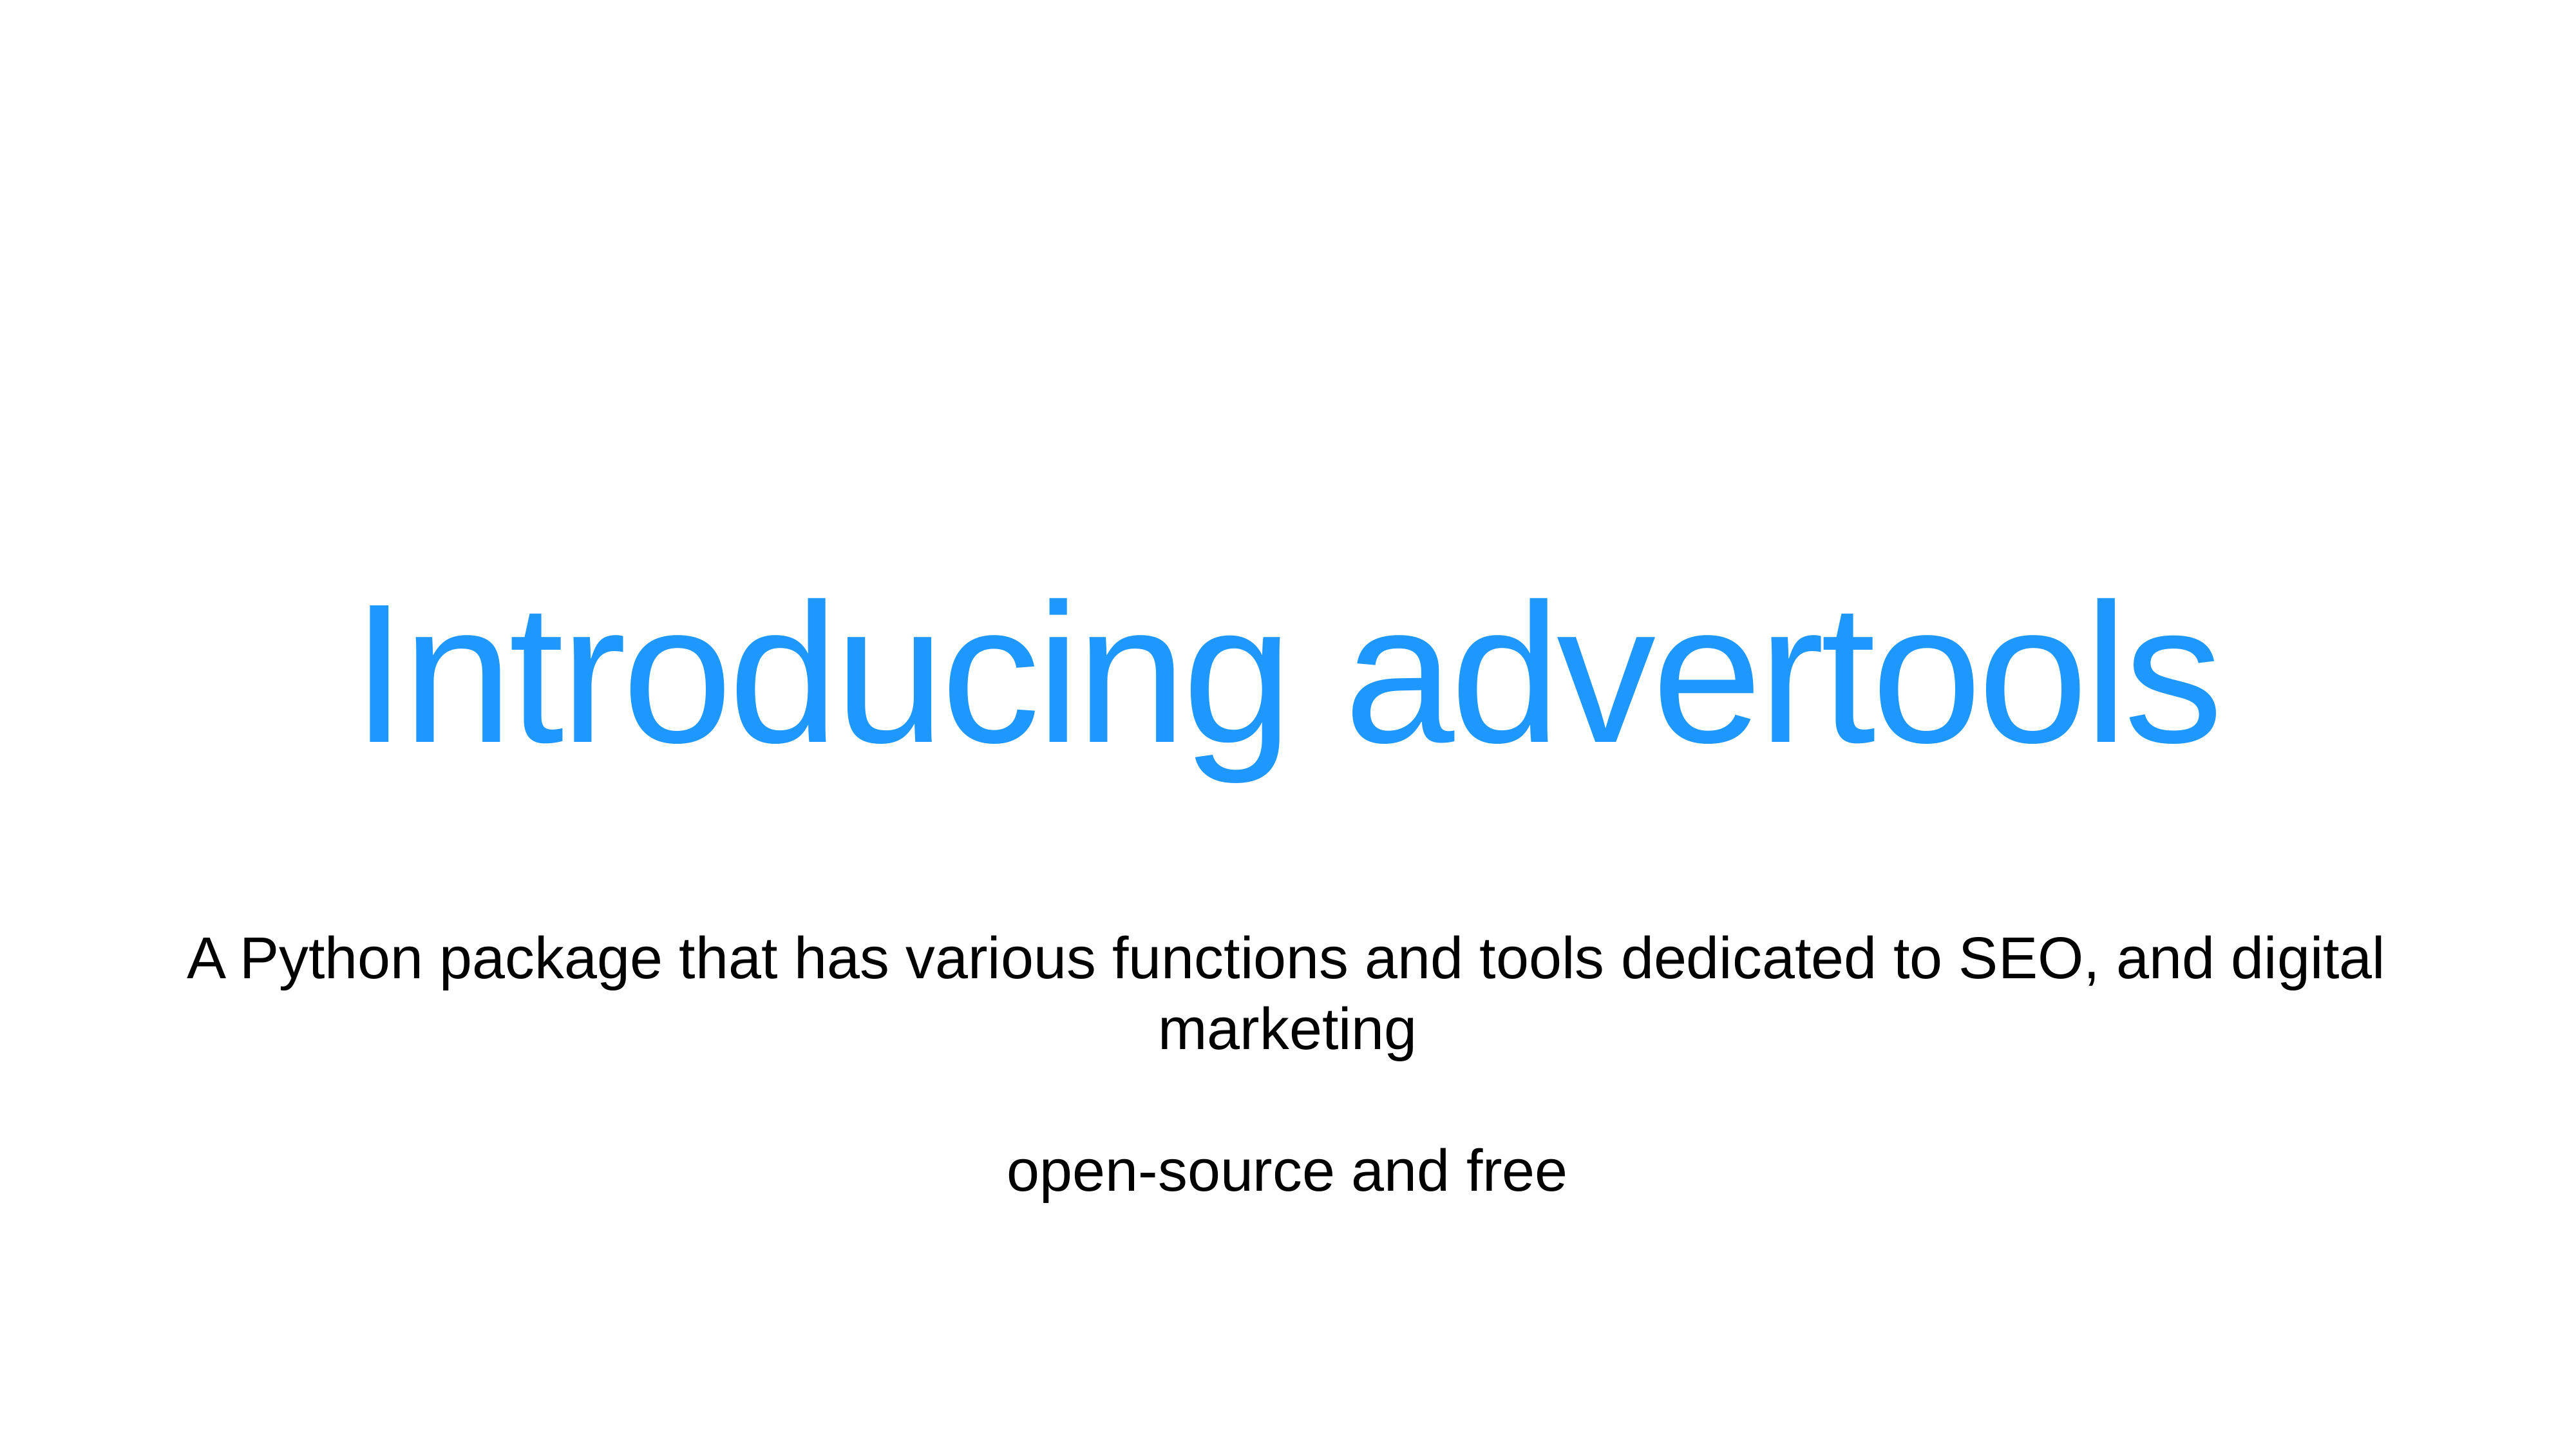

Introducing advertools
A Python package that has various functions and tools dedicated to SEO, and digital marketing
open-source and free